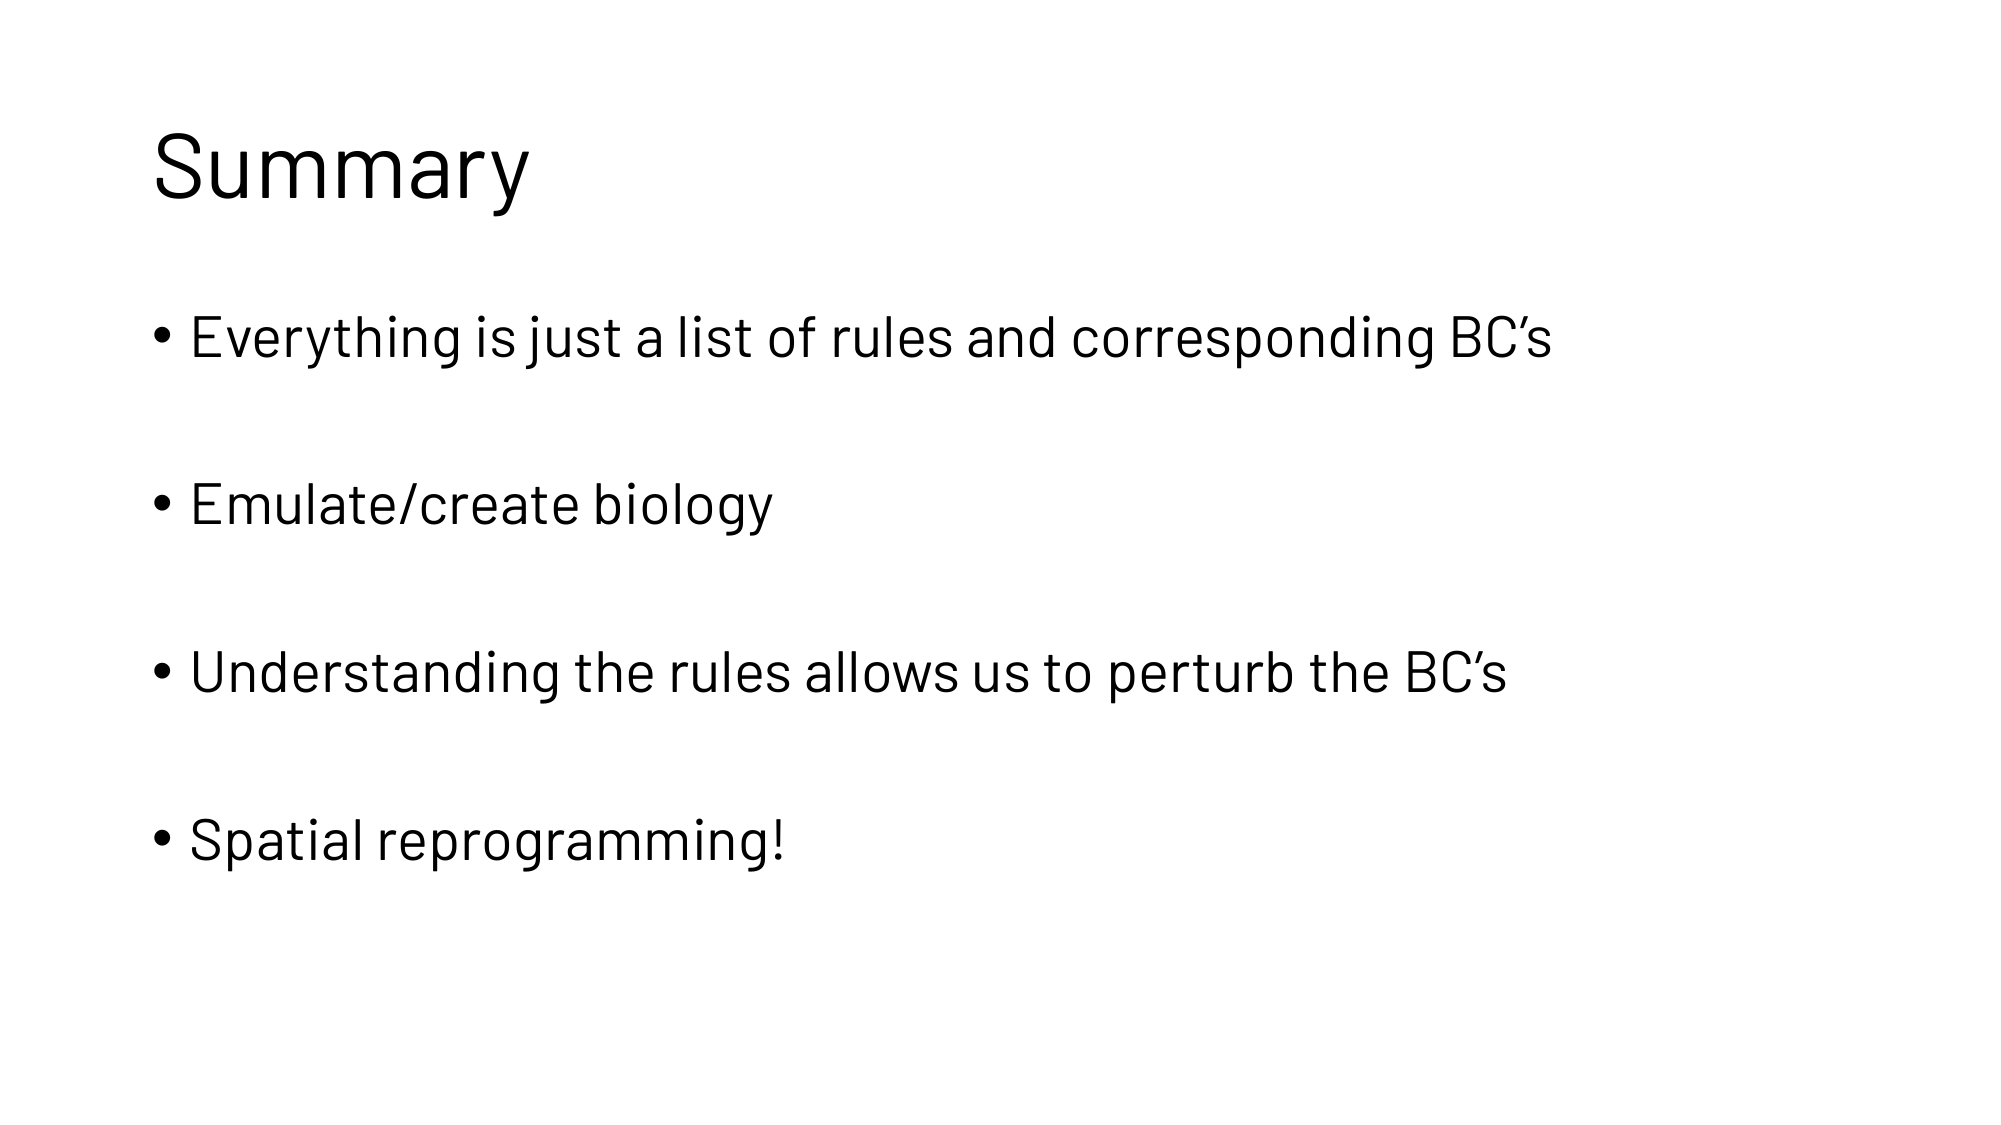

# Summary
Everything is just a list of rules and corresponding BC’s

Emulate/create biology

Understanding the rules allows us to perturb the BC’s

Spatial reprogramming!